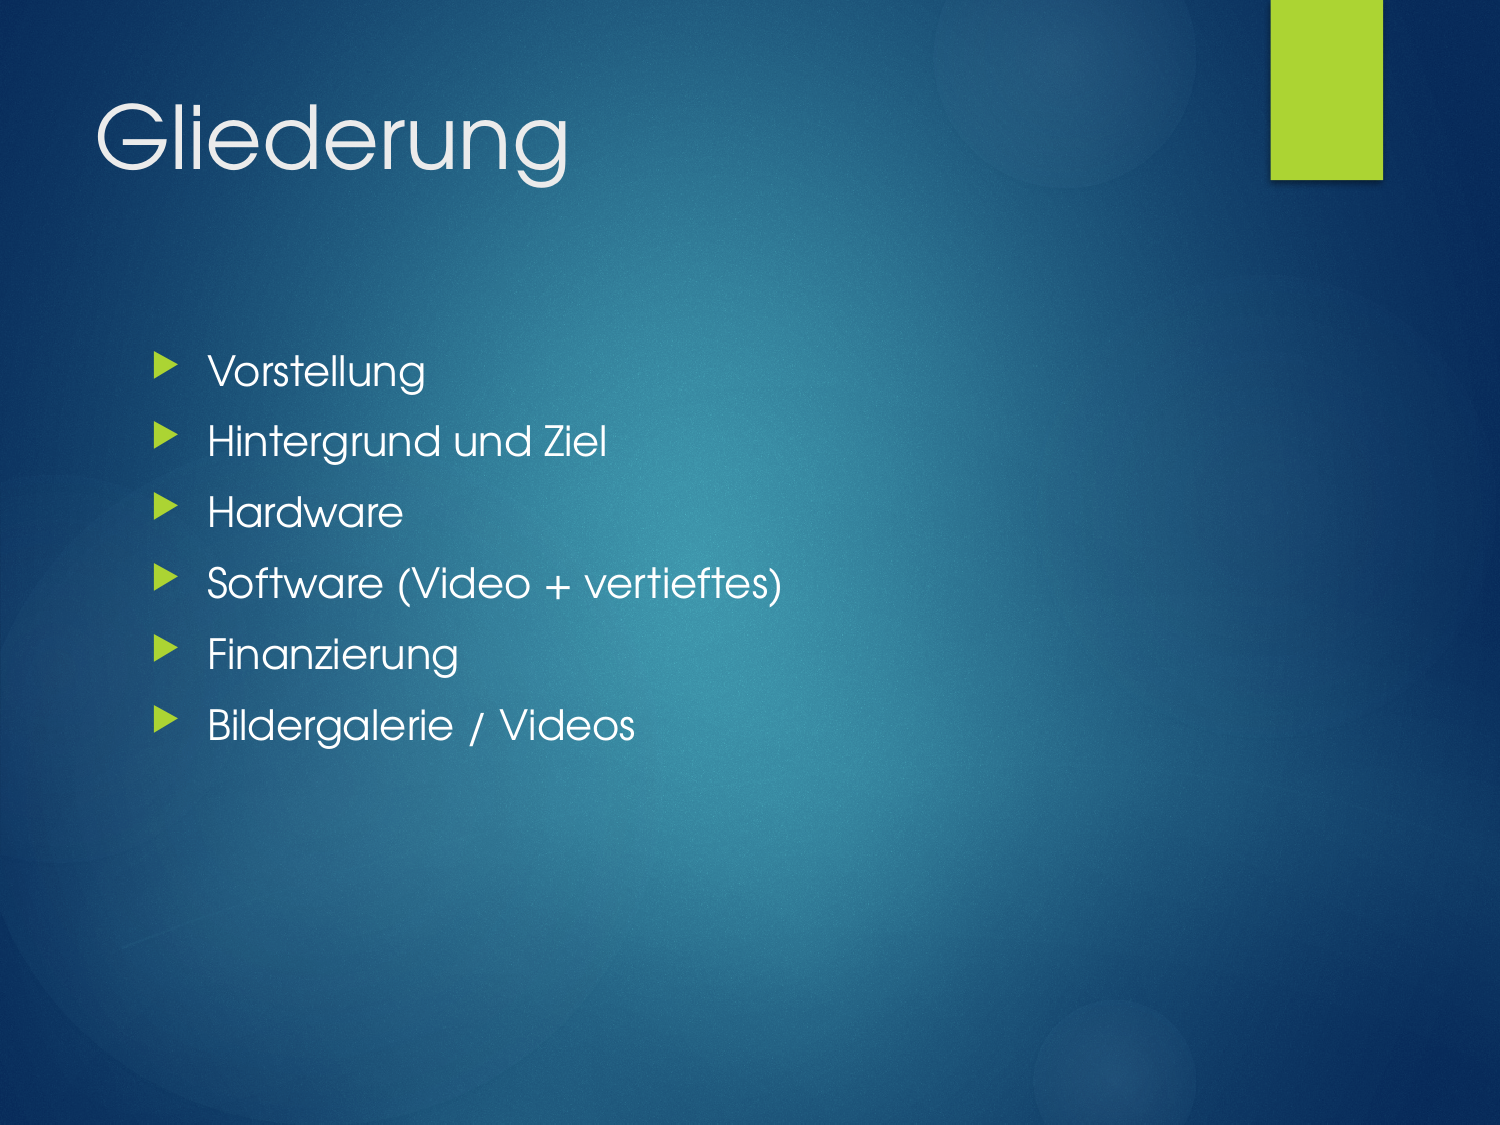

# Gliederung
Vorstellung
Hintergrund und Ziel
Hardware
Software (Video + vertieftes)
Finanzierung
Bildergalerie / Videos